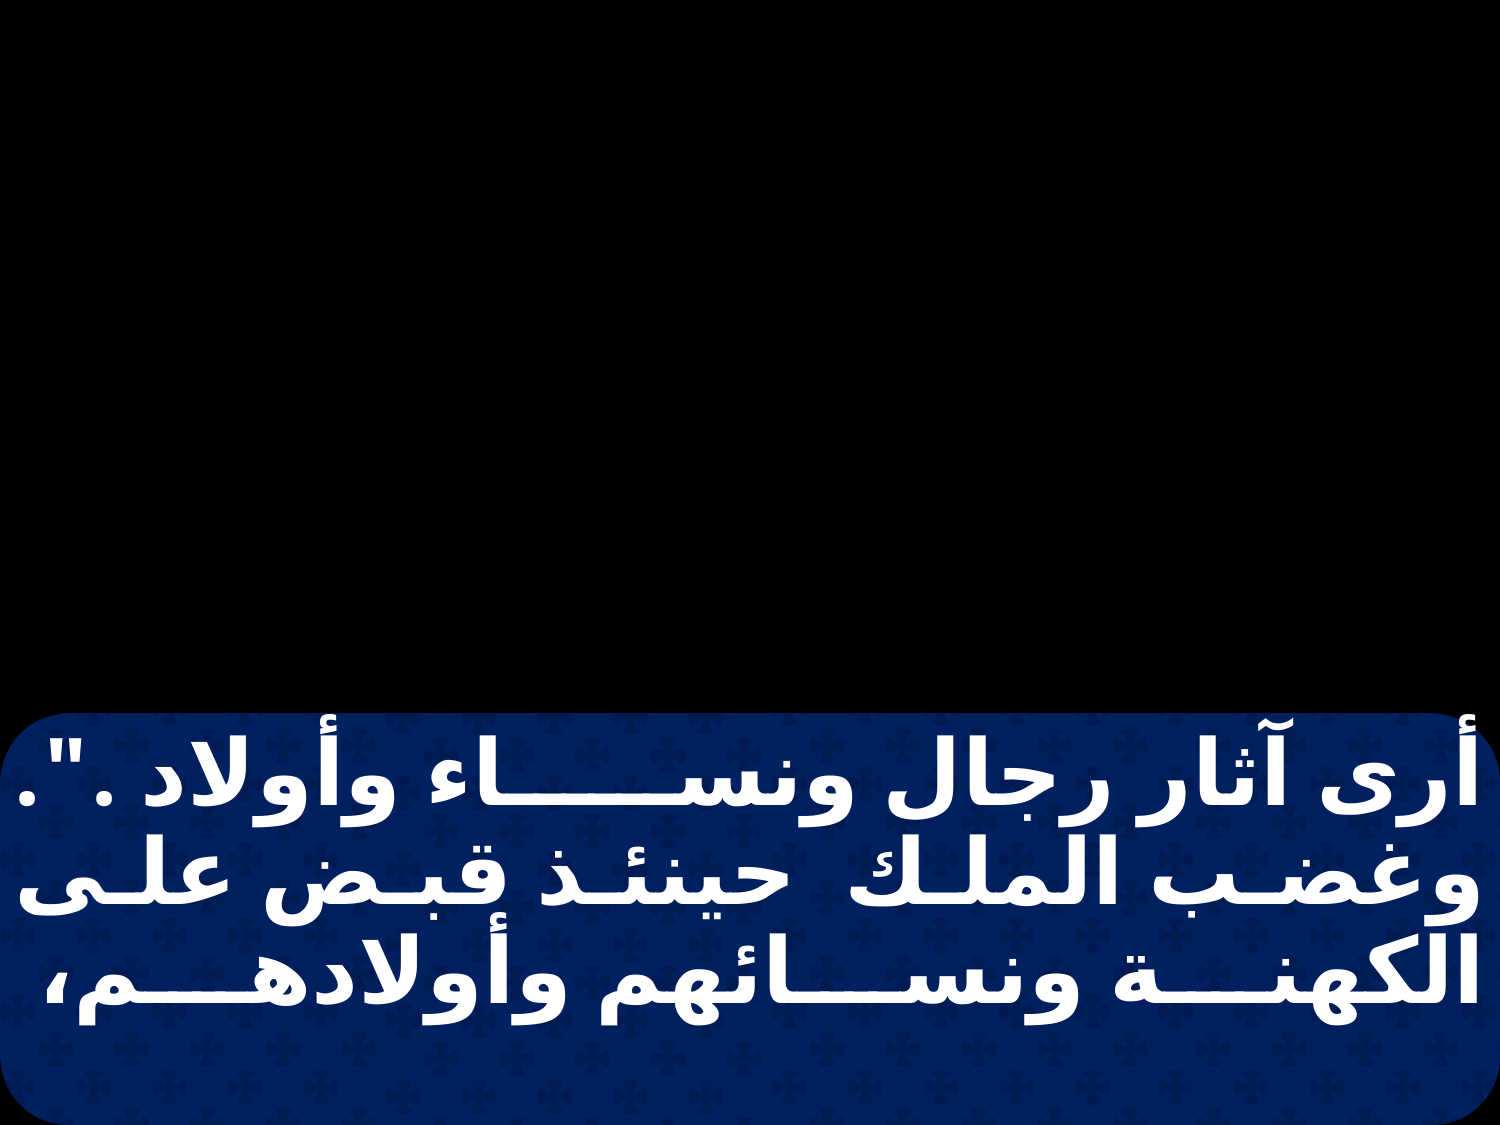

أرى آثار رجال ونساء وأولاد .". وغضب الملك  حينئذ قبض على الكهنة ونسائهم وأولادهم،